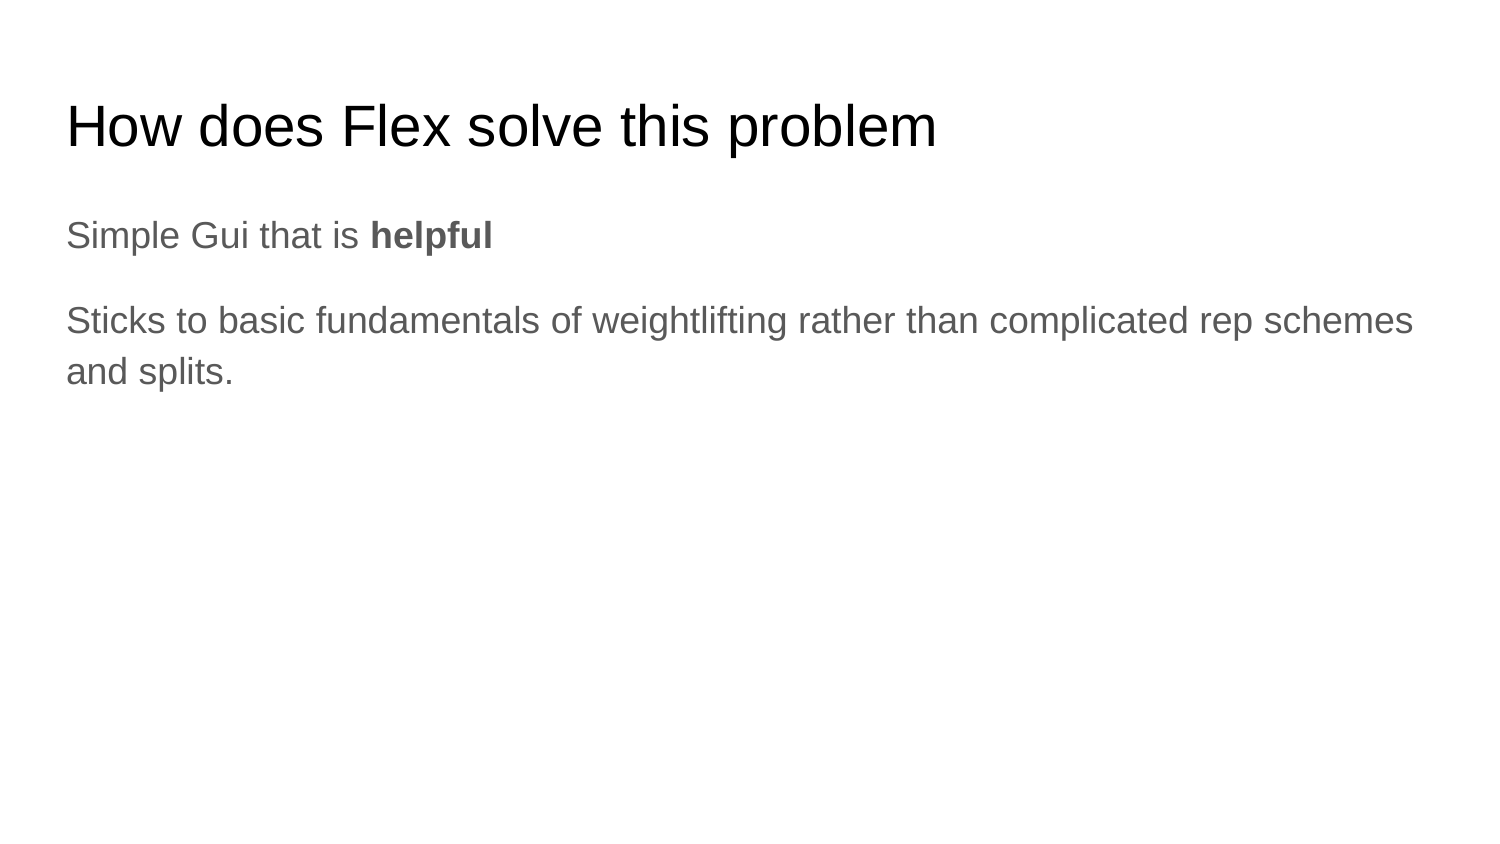

# How does Flex solve this problem
Simple Gui that is helpful
Sticks to basic fundamentals of weightlifting rather than complicated rep schemes and splits.